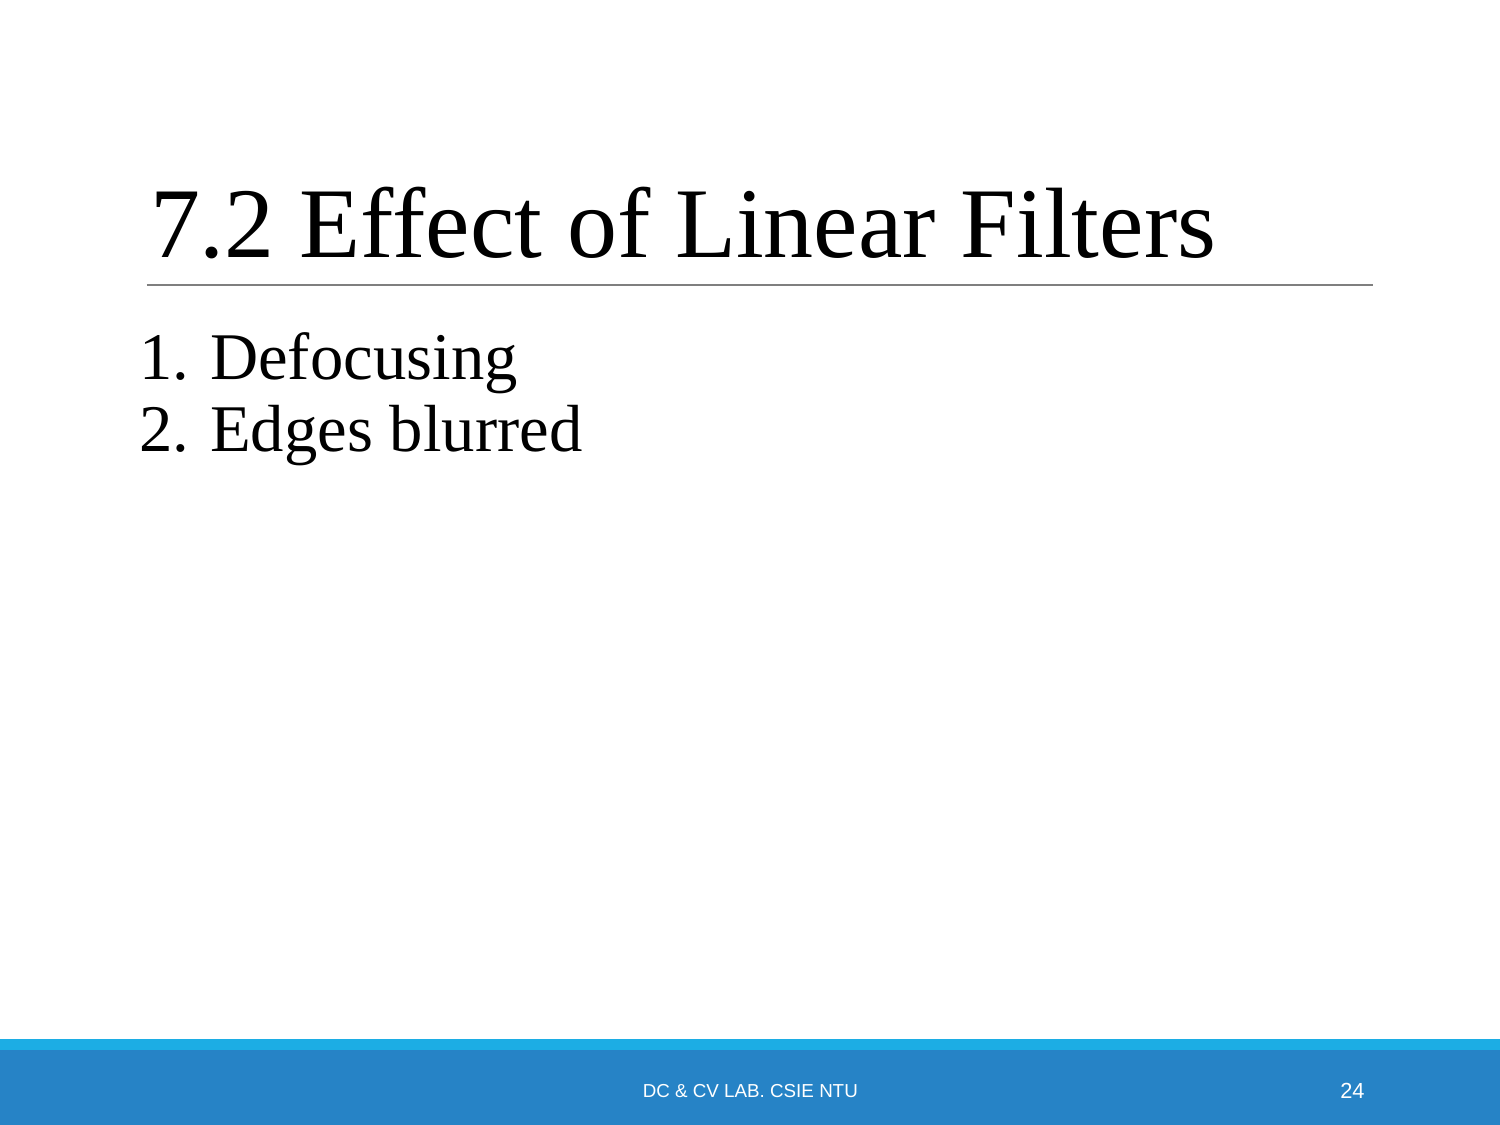

# 7.2 Effect of Linear Filters
Defocusing
Edges blurred

DC & CV LAB. CSIE NTU
24